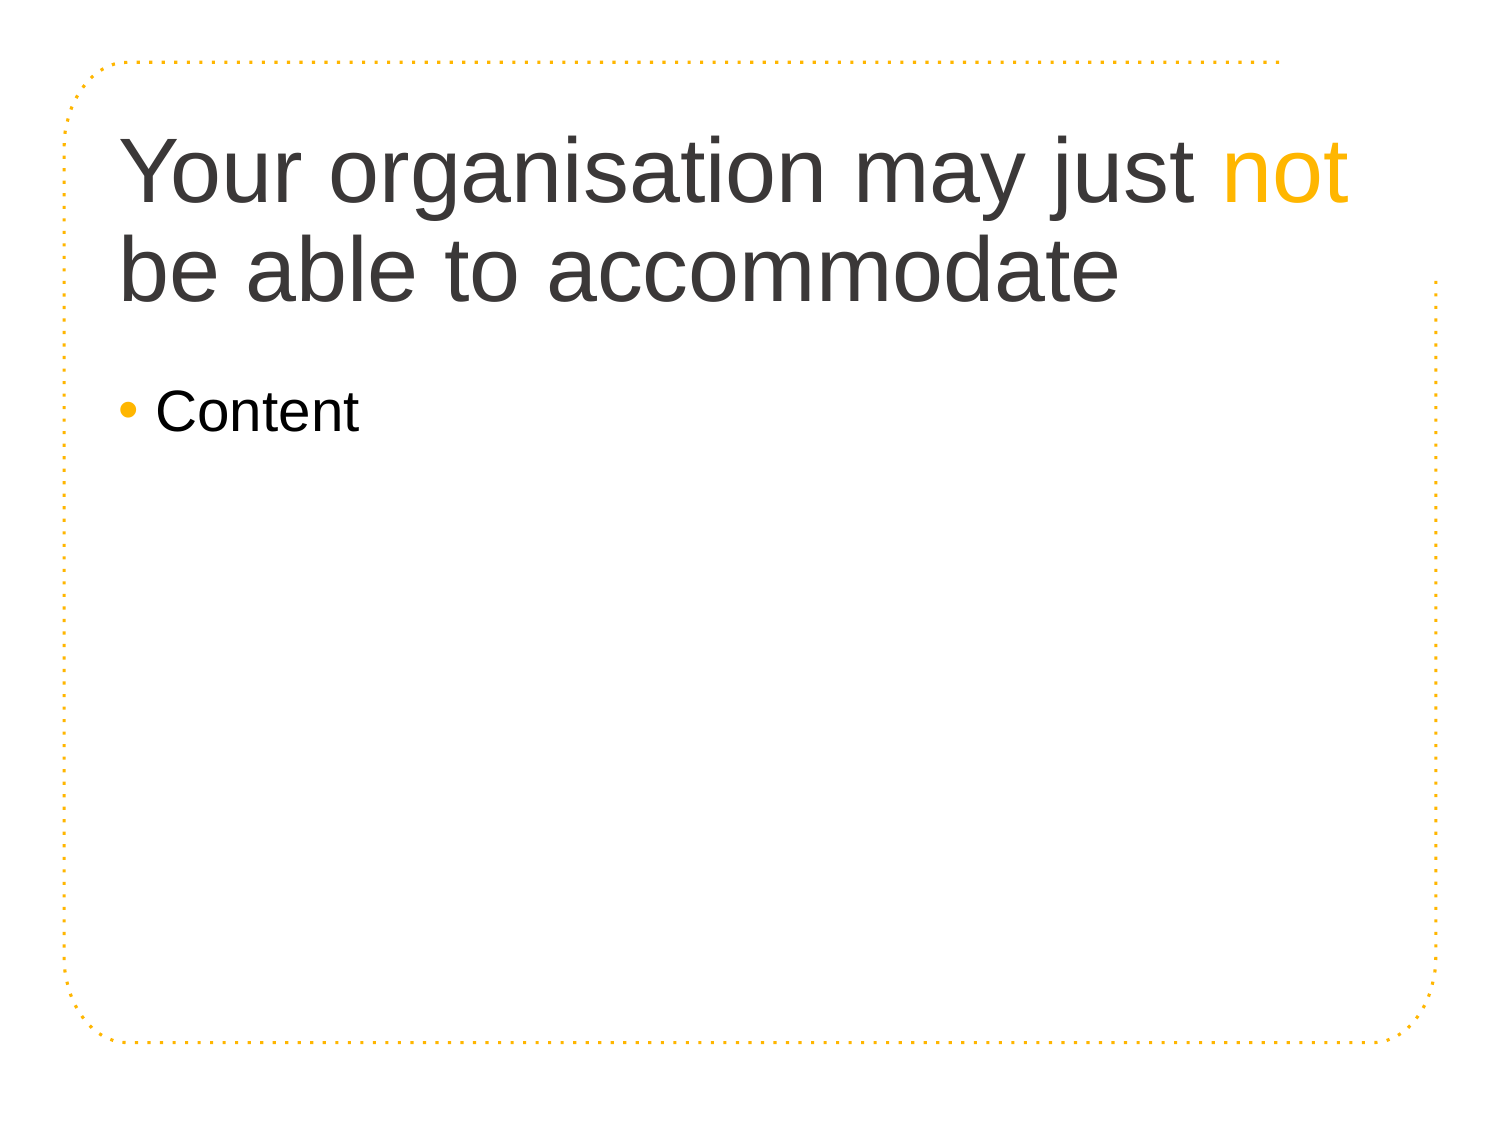

# Your organisation may just not be able to accommodate
Content